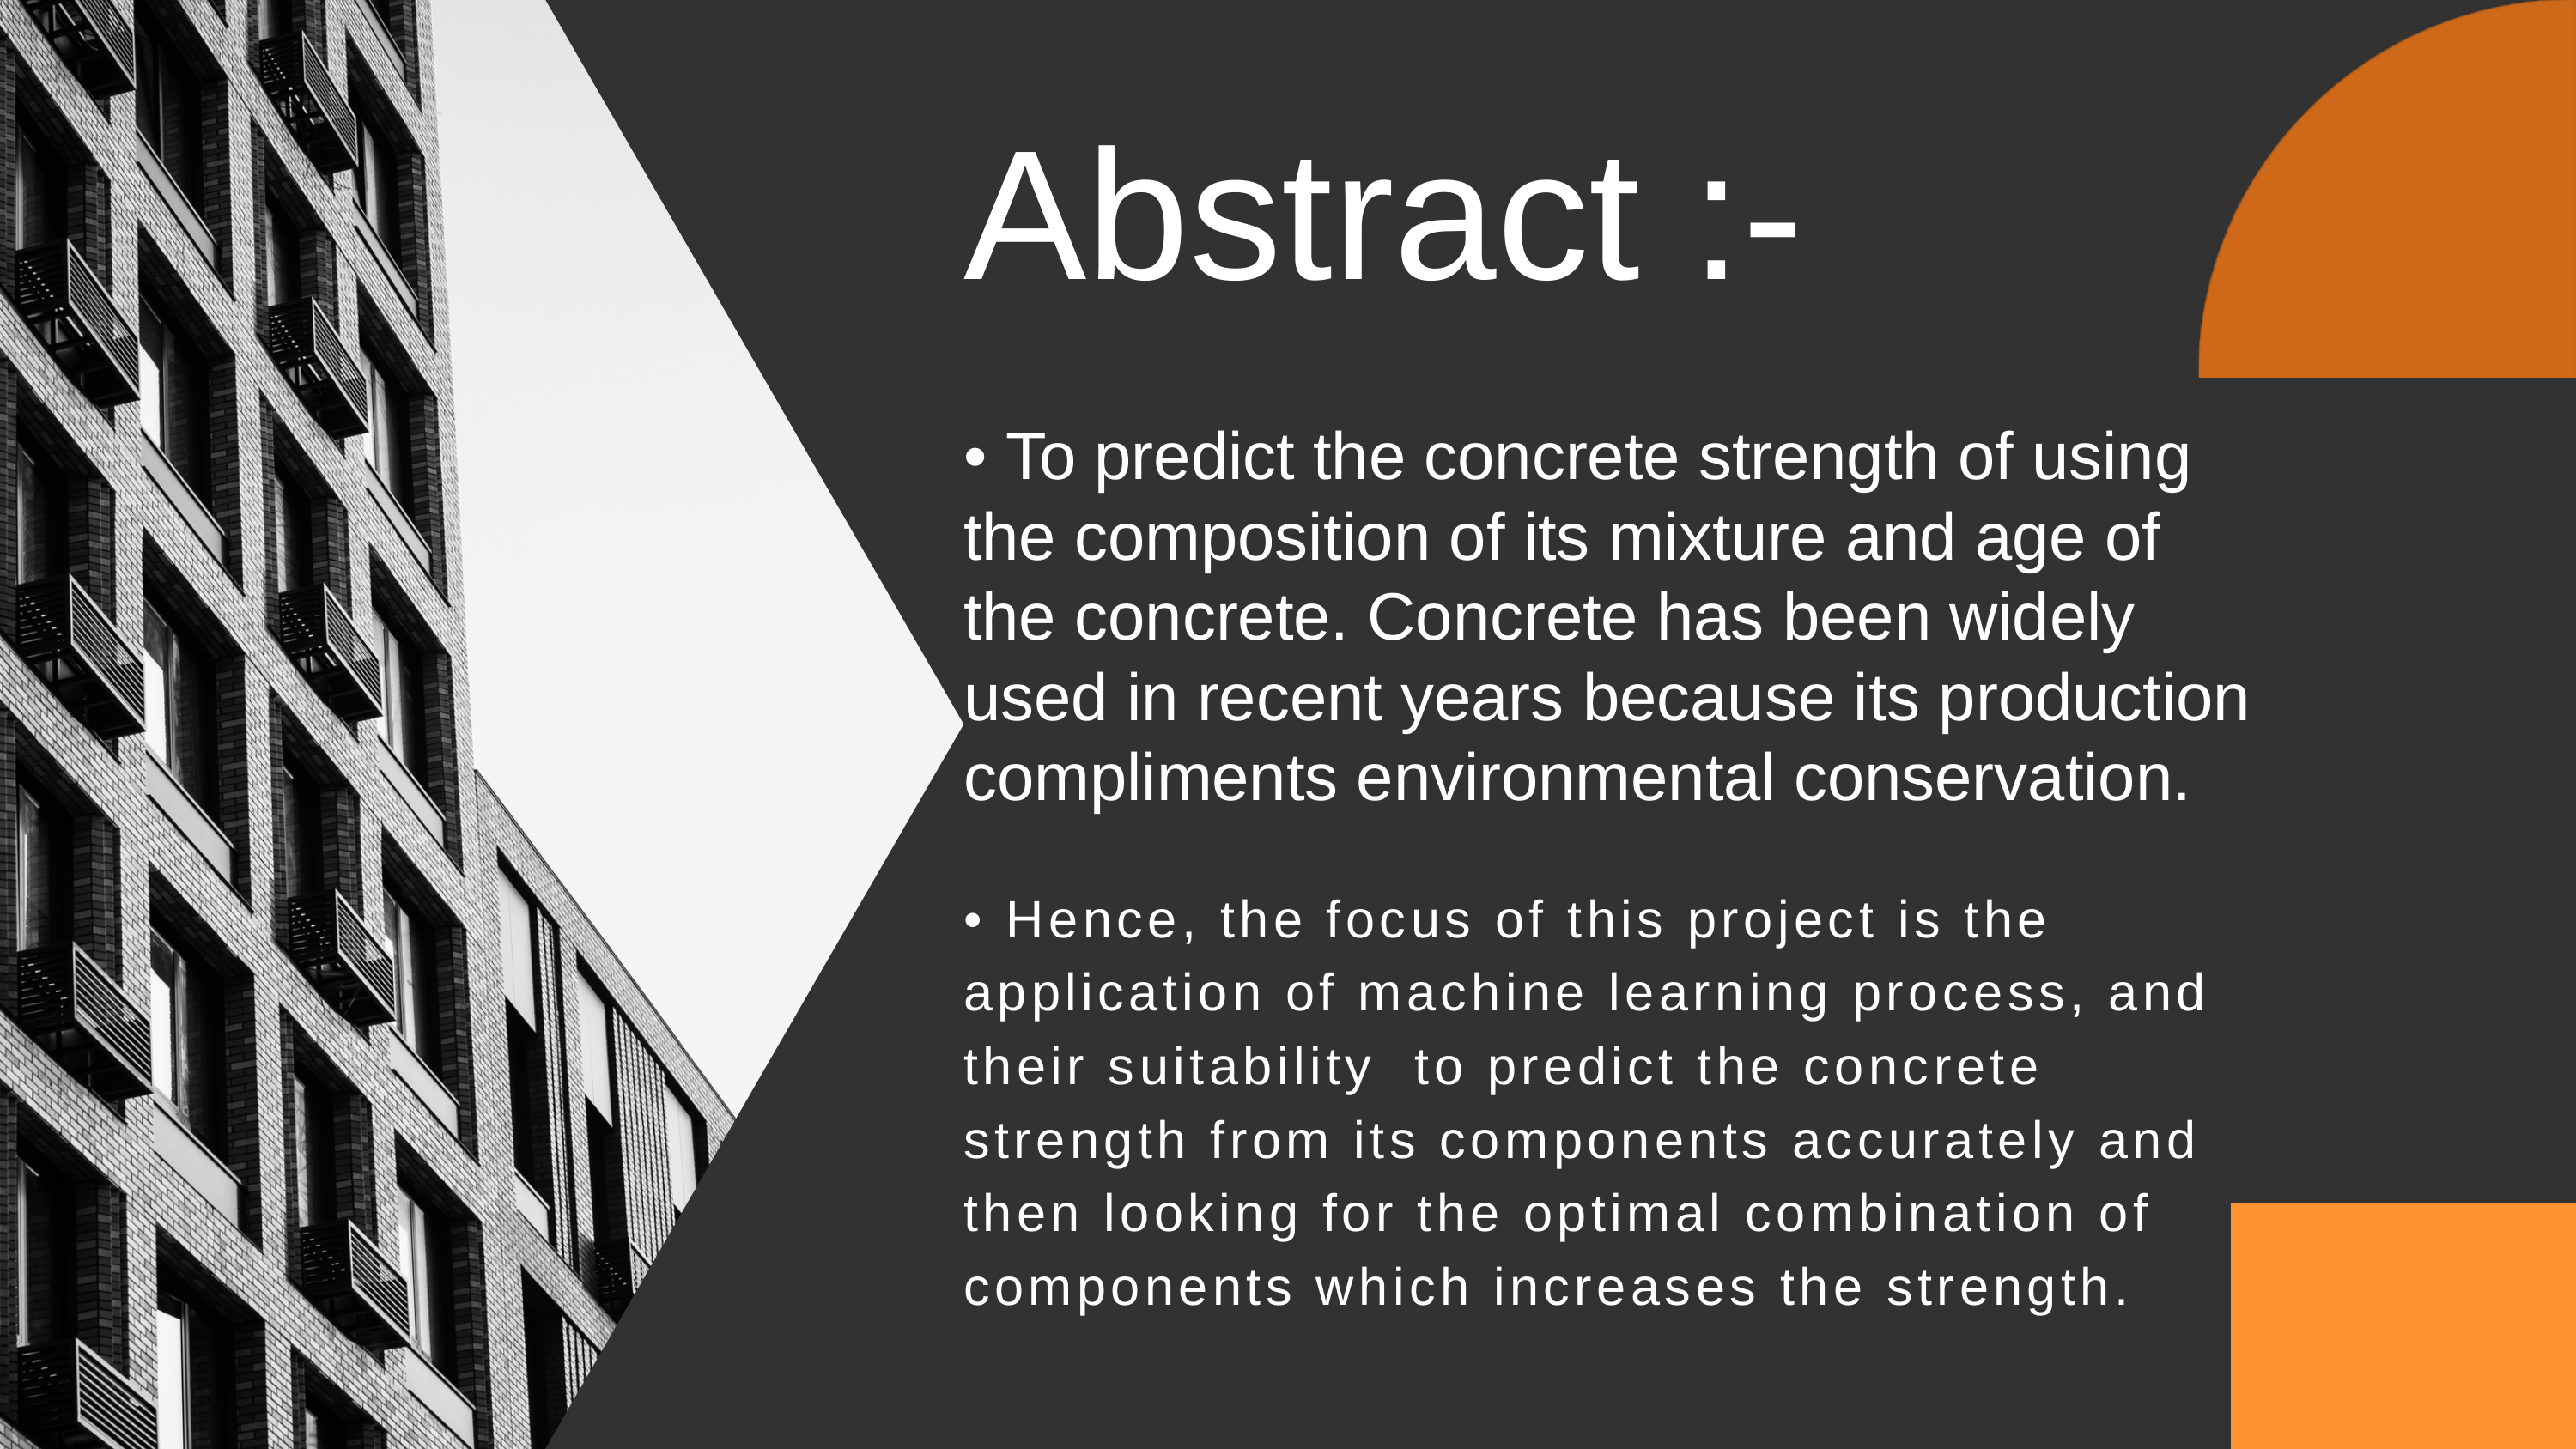

Abstract :-
• To predict the concrete strength of using the composition of its mixture and age of the concrete. Concrete has been widely used in recent years because its production compliments environmental conservation.
• Hence, the focus of this project is the application of machine learning process, and their suitability  to predict the concrete strength from its components accurately and then looking for the optimal combination of components which increases the strength.